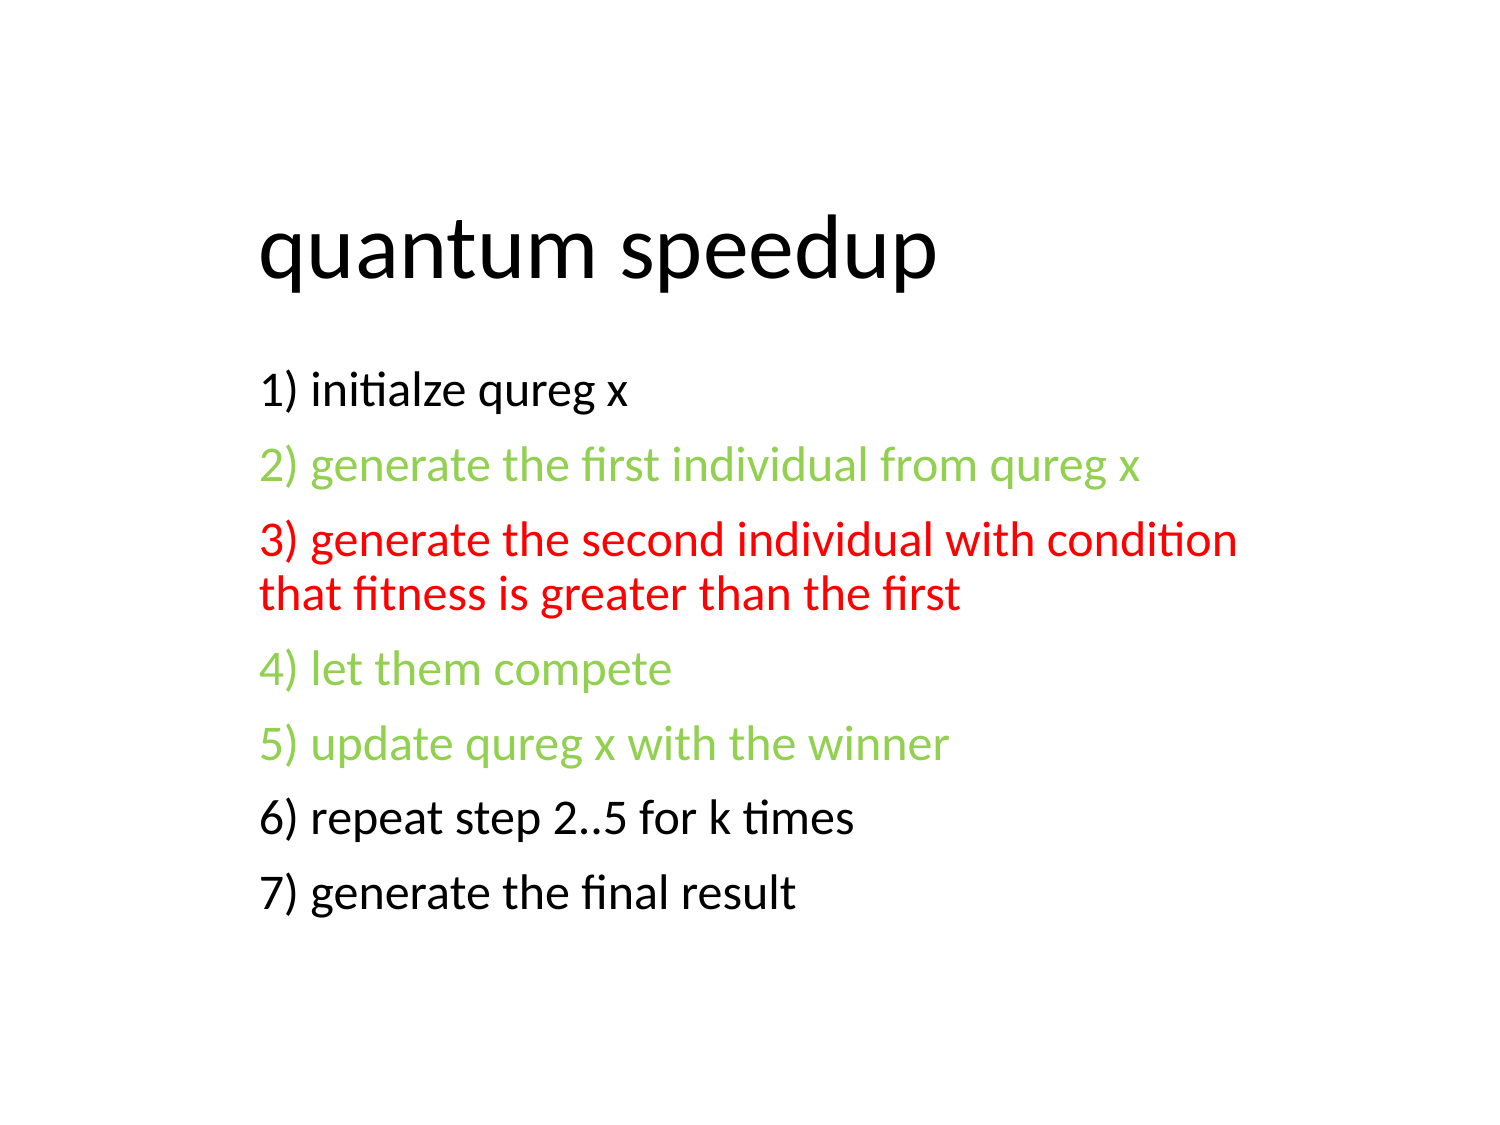

# quantum speedup
1) initialze qureg x
2) generate the first individual from qureg x
3) generate the second individual with condition that fitness is greater than the first
4) let them compete
5) update qureg x with the winner
6) repeat step 2..5 for k times
7) generate the final result